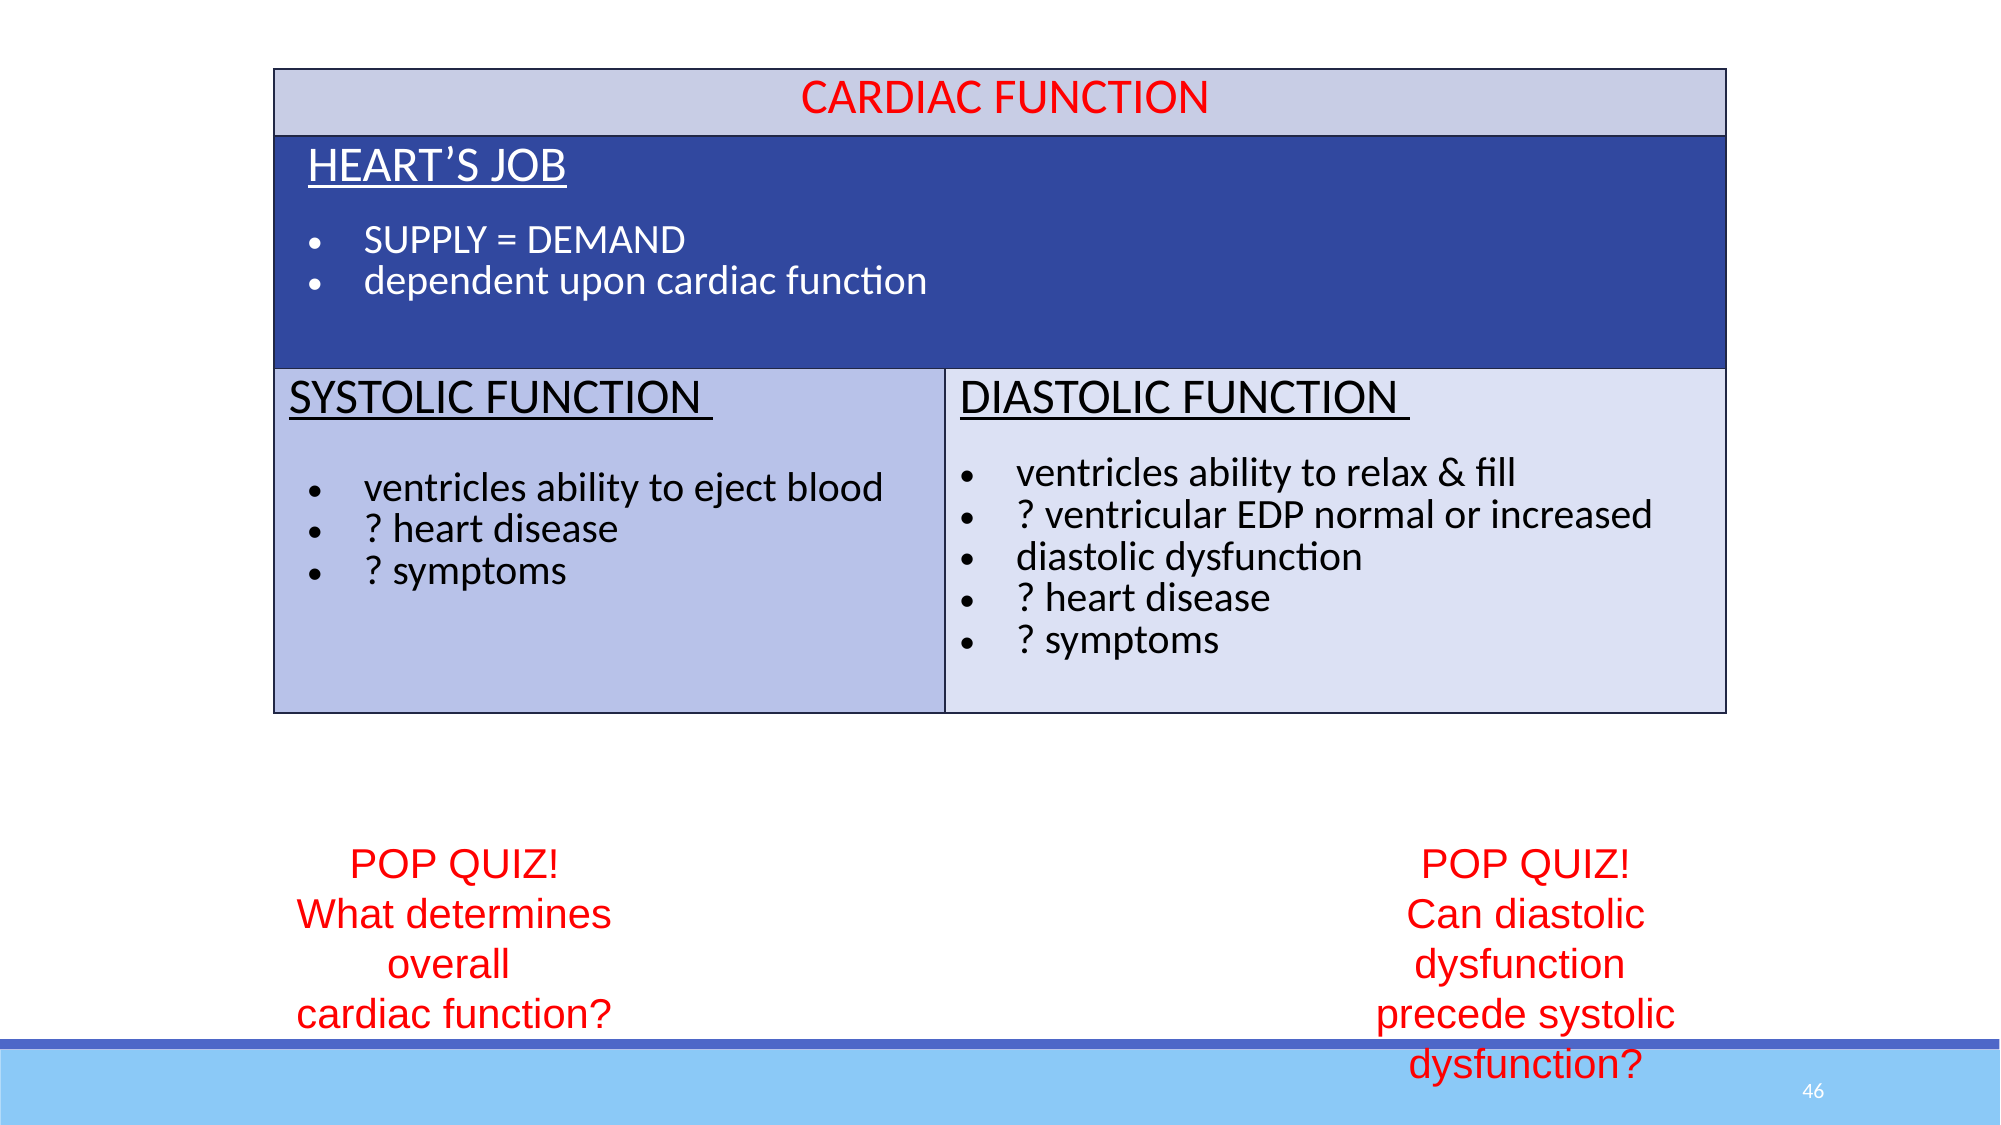

| CARDIAC FUNCTION |  |
| --- | --- |
| HEART’S JOB SUPPLY = DEMAND dependent upon cardiac function |  |
| SYSTOLIC FUNCTION ventricles ability to eject blood ? heart disease ? symptoms | DIASTOLIC FUNCTION ventricles ability to relax & fill ? ventricular EDP normal or increased diastolic dysfunction ? heart disease ? symptoms |
POP QUIZ!
What determines overall
cardiac function?
POP QUIZ!
Can diastolic dysfunction
precede systolic dysfunction?
46